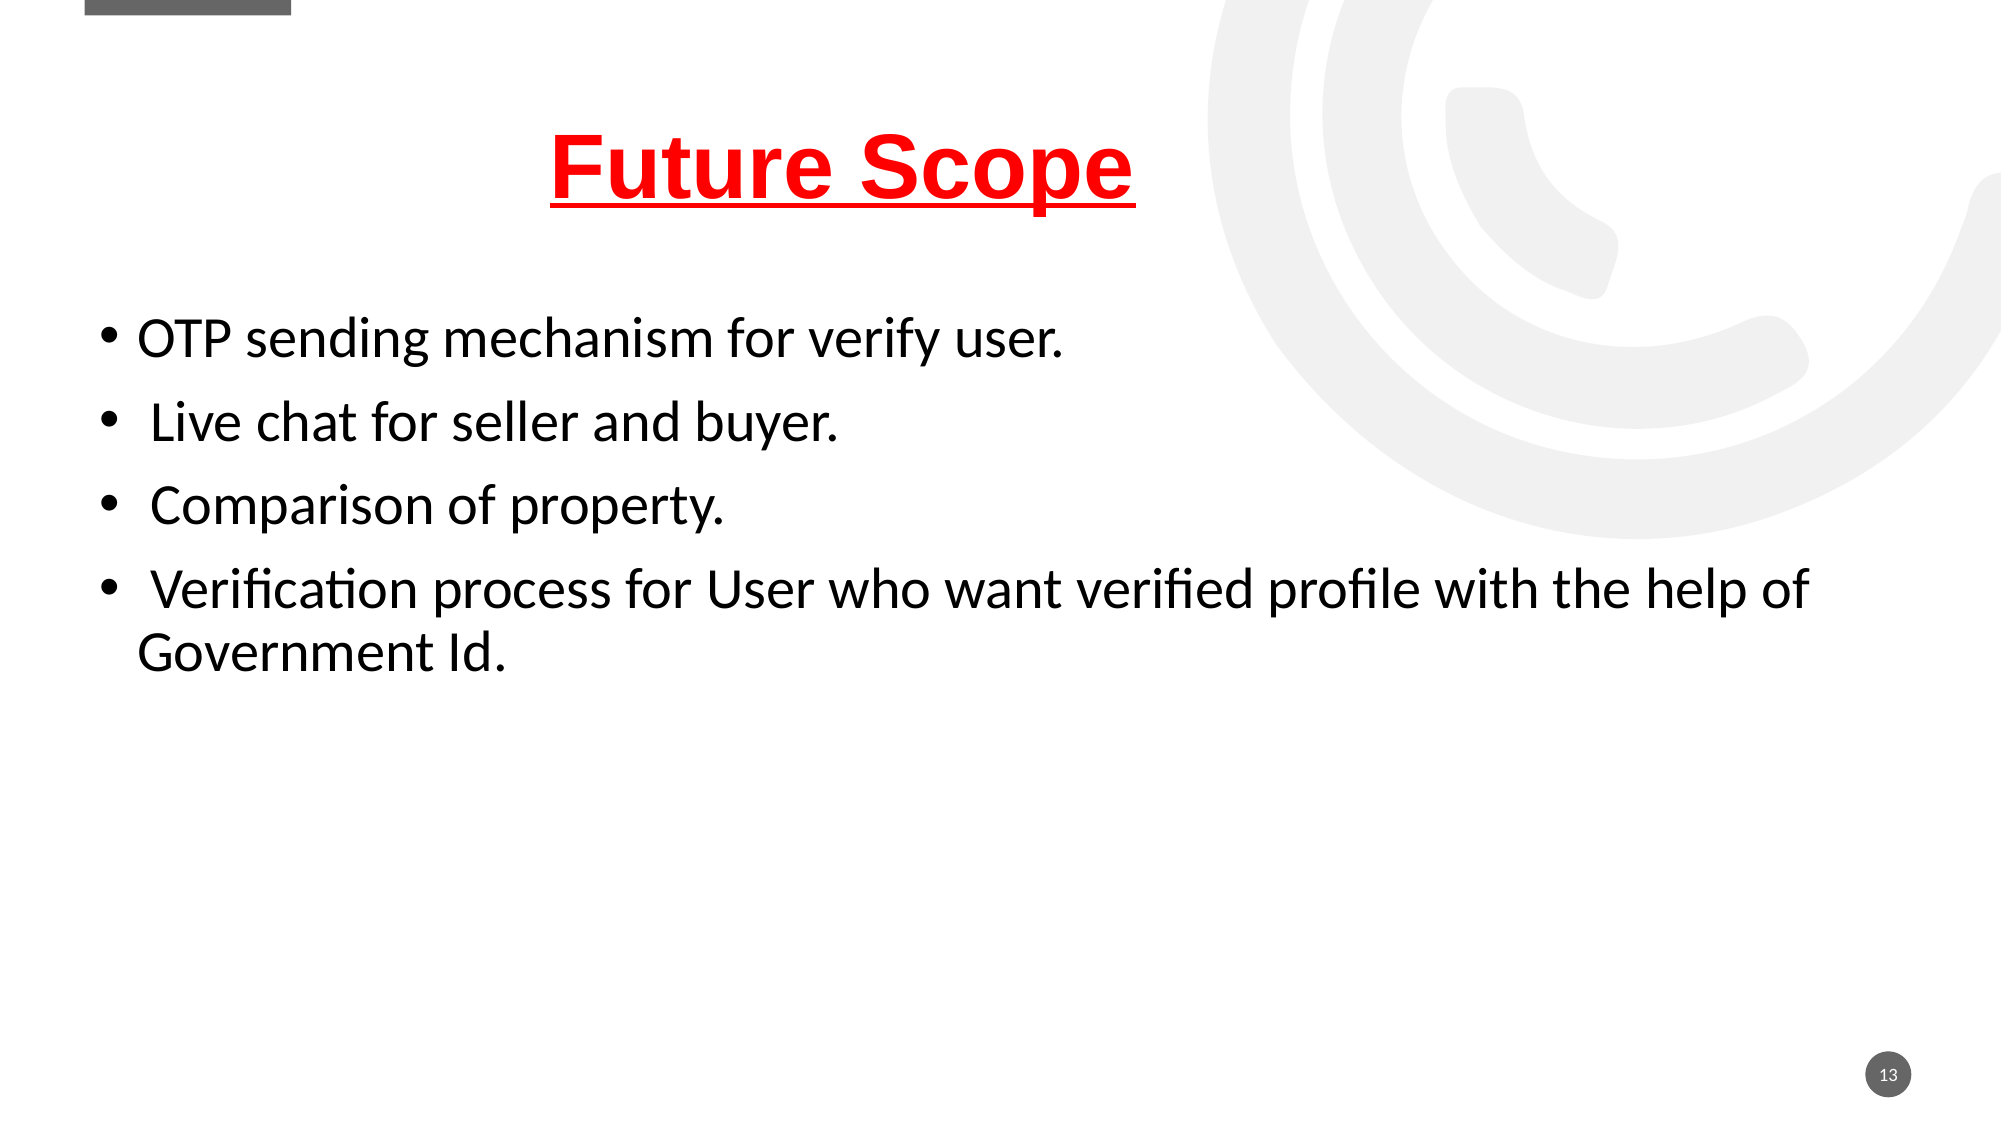

# Future Scope
OTP sending mechanism for verify user.
 Live chat for seller and buyer.
 Comparison of property.
 Verification process for User who want verified profile with the help of Government Id.

13